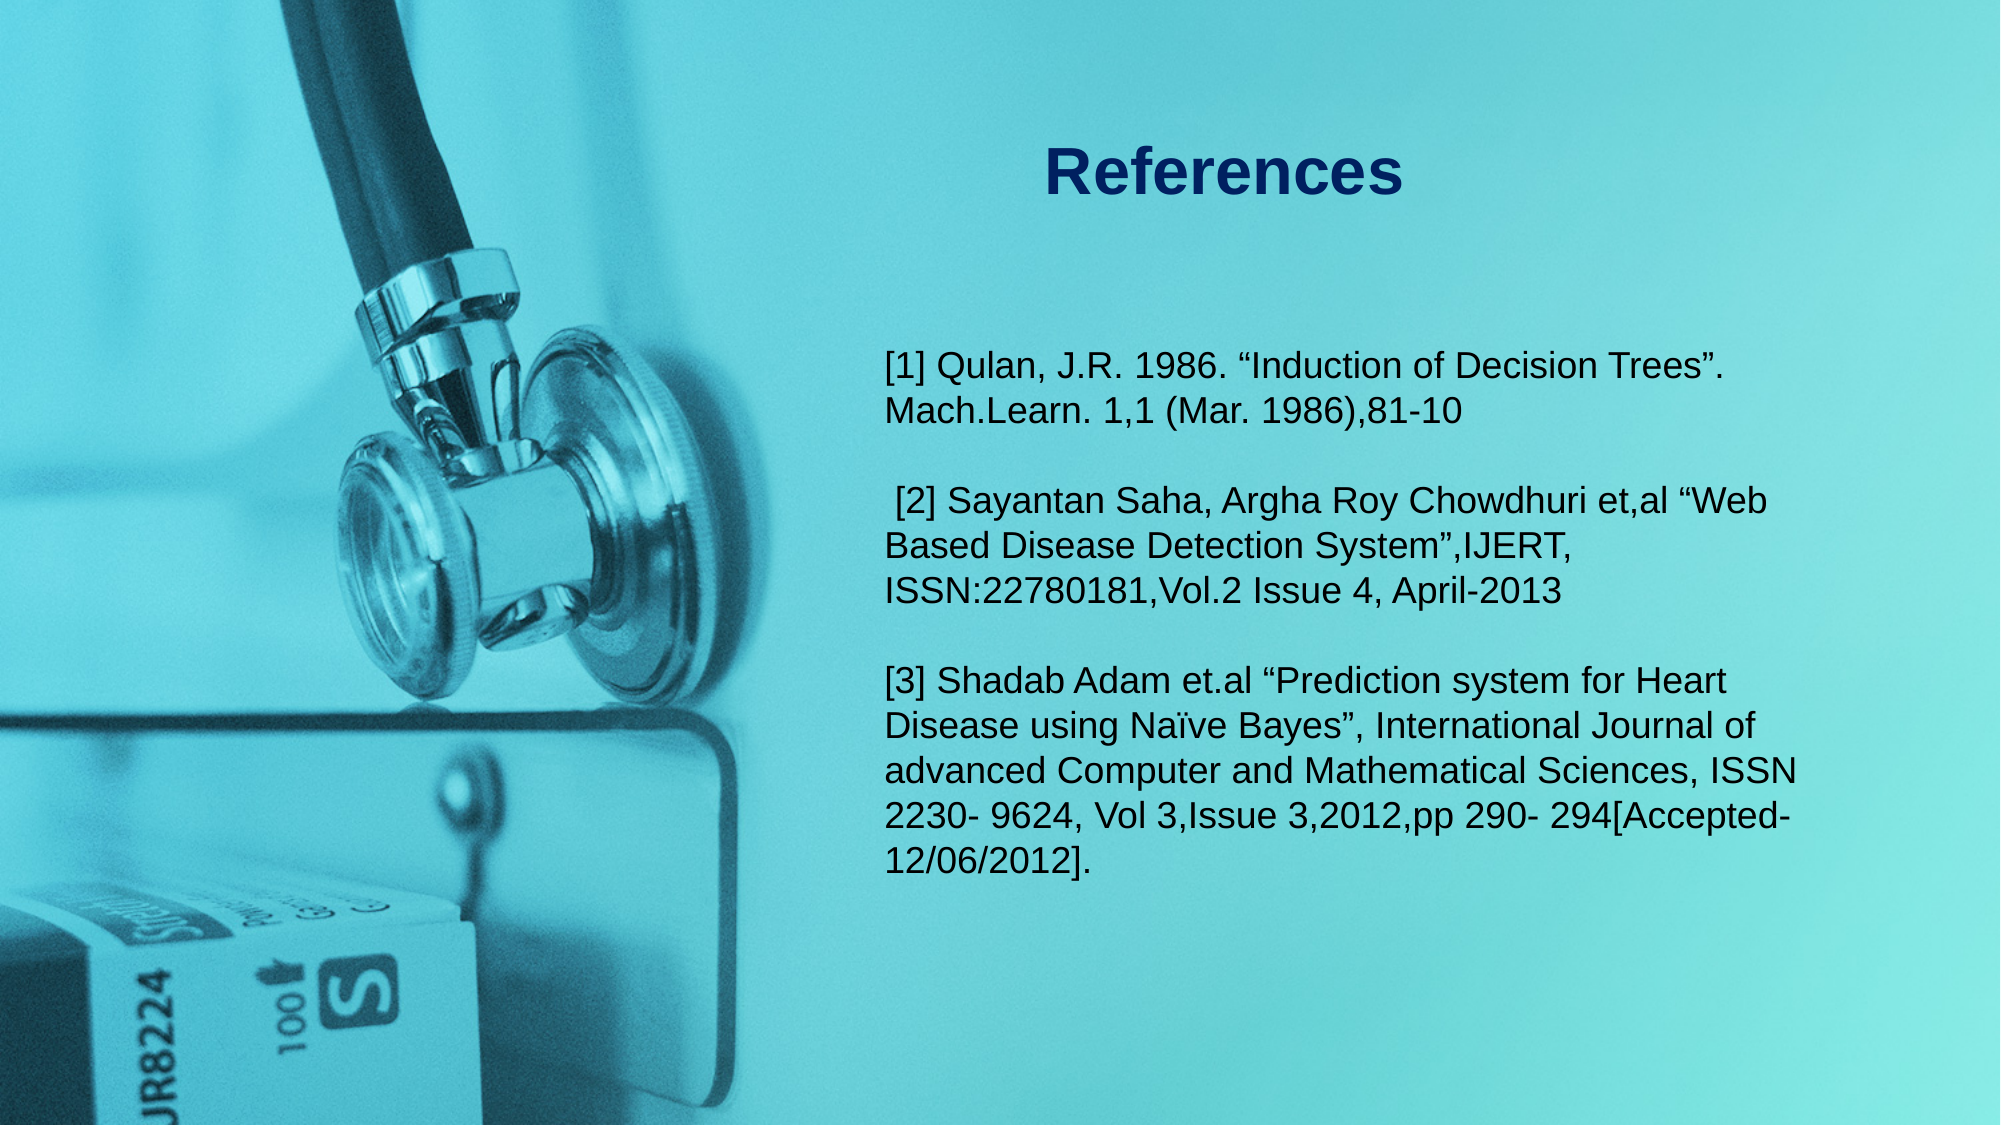

References

[1] Qulan, J.R. 1986. “Induction of Decision Trees”. Mach.Learn. 1,1 (Mar. 1986),81-10

 [2] Sayantan Saha, Argha Roy Chowdhuri et,al “Web Based Disease Detection System”,IJERT, ISSN:22780181,Vol.2 Issue 4, April-2013

[3] Shadab Adam et.al “Prediction system for Heart Disease using Naïve Bayes”, International Journal of advanced Computer and Mathematical Sciences, ISSN 2230- 9624, Vol 3,Issue 3,2012,pp 290- 294[Accepted- 12/06/2012].